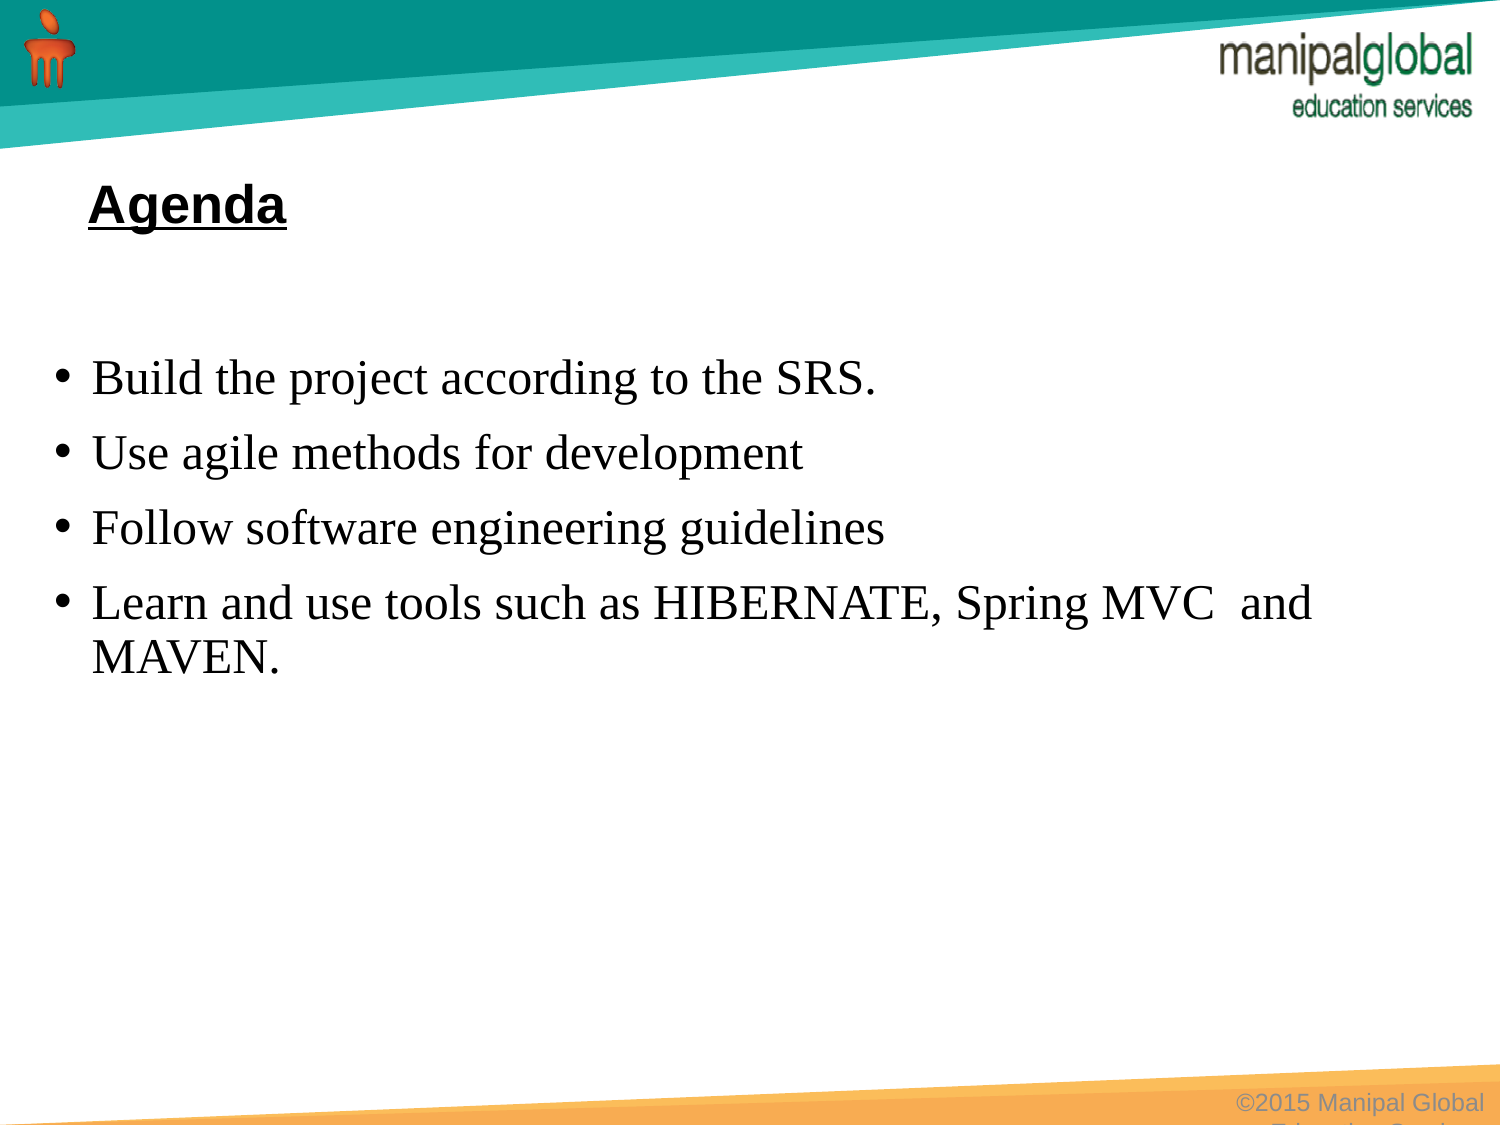

Build the project according to the SRS.
Use agile methods for development
Follow software engineering guidelines
Learn and use tools such as HIBERNATE, Spring MVC  and MAVEN.

# Agenda